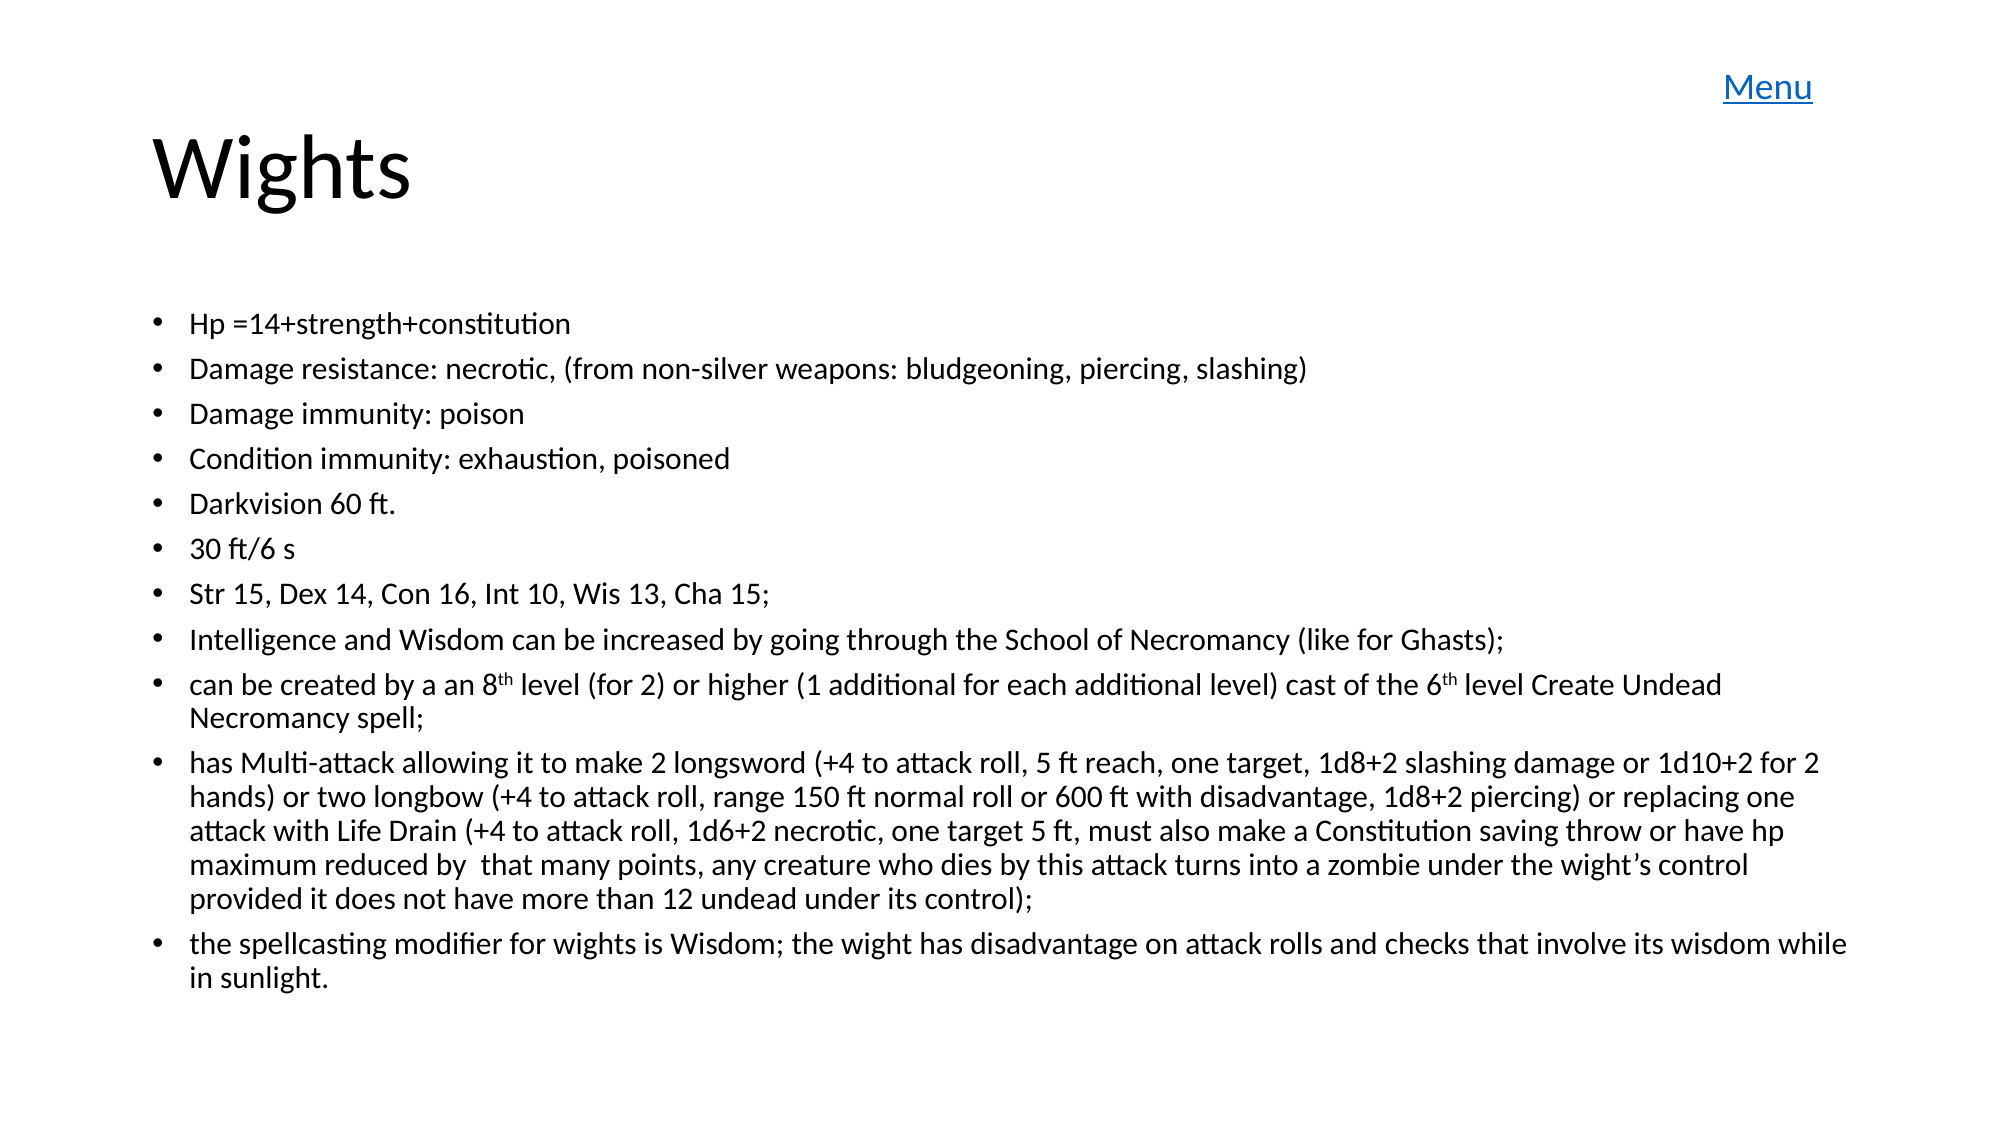

Menu
# Wights
Hp =14+strength+constitution
Damage resistance: necrotic, (from non-silver weapons: bludgeoning, piercing, slashing)
Damage immunity: poison
Condition immunity: exhaustion, poisoned
Darkvision 60 ft.
30 ft/6 s
Str 15, Dex 14, Con 16, Int 10, Wis 13, Cha 15;
Intelligence and Wisdom can be increased by going through the School of Necromancy (like for Ghasts);
can be created by a an 8th level (for 2) or higher (1 additional for each additional level) cast of the 6th level Create Undead Necromancy spell;
has Multi-attack allowing it to make 2 longsword (+4 to attack roll, 5 ft reach, one target, 1d8+2 slashing damage or 1d10+2 for 2 hands) or two longbow (+4 to attack roll, range 150 ft normal roll or 600 ft with disadvantage, 1d8+2 piercing) or replacing one attack with Life Drain (+4 to attack roll, 1d6+2 necrotic, one target 5 ft, must also make a Constitution saving throw or have hp maximum reduced by  that many points, any creature who dies by this attack turns into a zombie under the wight’s control provided it does not have more than 12 undead under its control);
the spellcasting modifier for wights is Wisdom; the wight has disadvantage on attack rolls and checks that involve its wisdom while in sunlight.